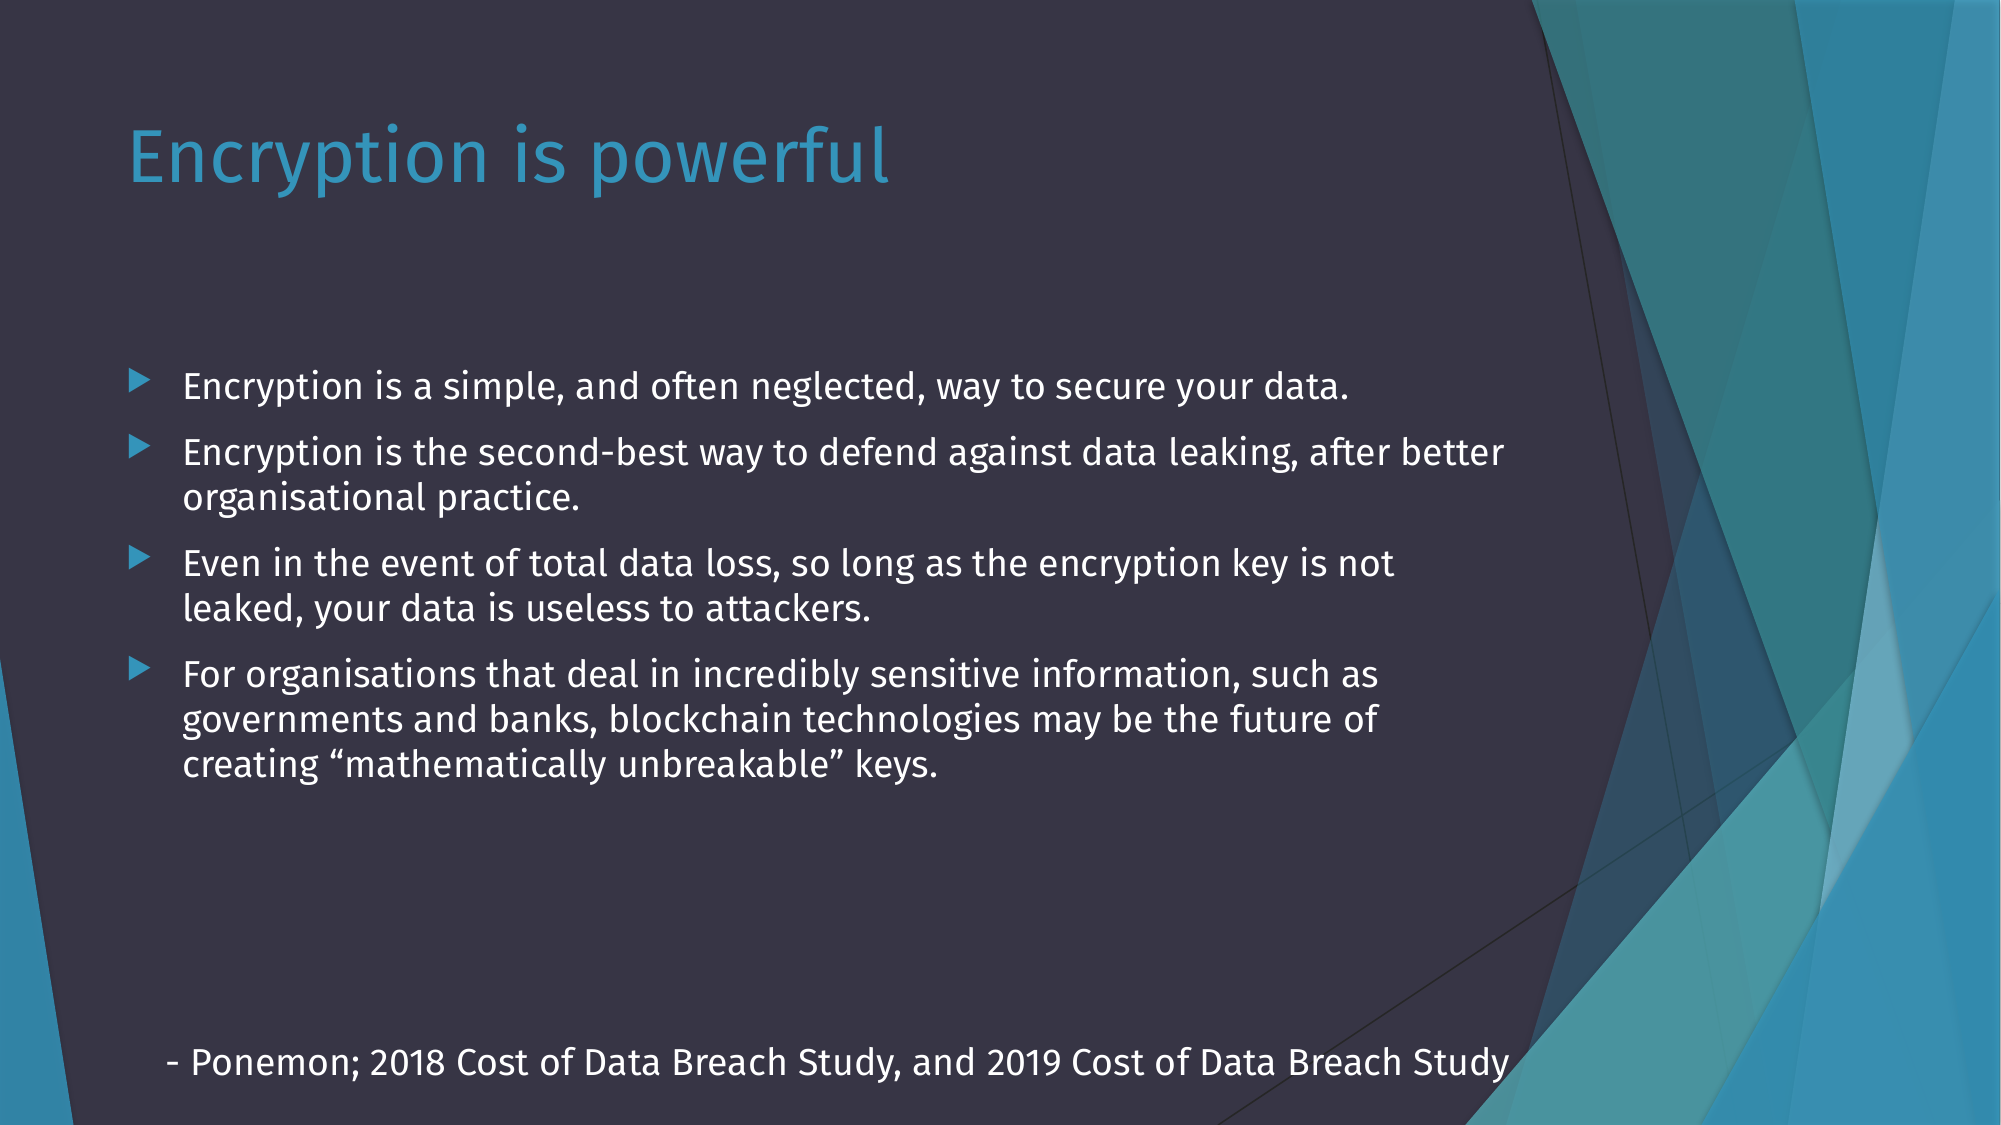

# Encryption is powerful
Encryption is a simple, and often neglected, way to secure your data.
Encryption is the second-best way to defend against data leaking, after better organisational practice.
Even in the event of total data loss, so long as the encryption key is not leaked, your data is useless to attackers.
For organisations that deal in incredibly sensitive information, such as governments and banks, blockchain technologies may be the future of creating “mathematically unbreakable” keys.
- Ponemon; 2018 Cost of Data Breach Study, and 2019 Cost of Data Breach Study